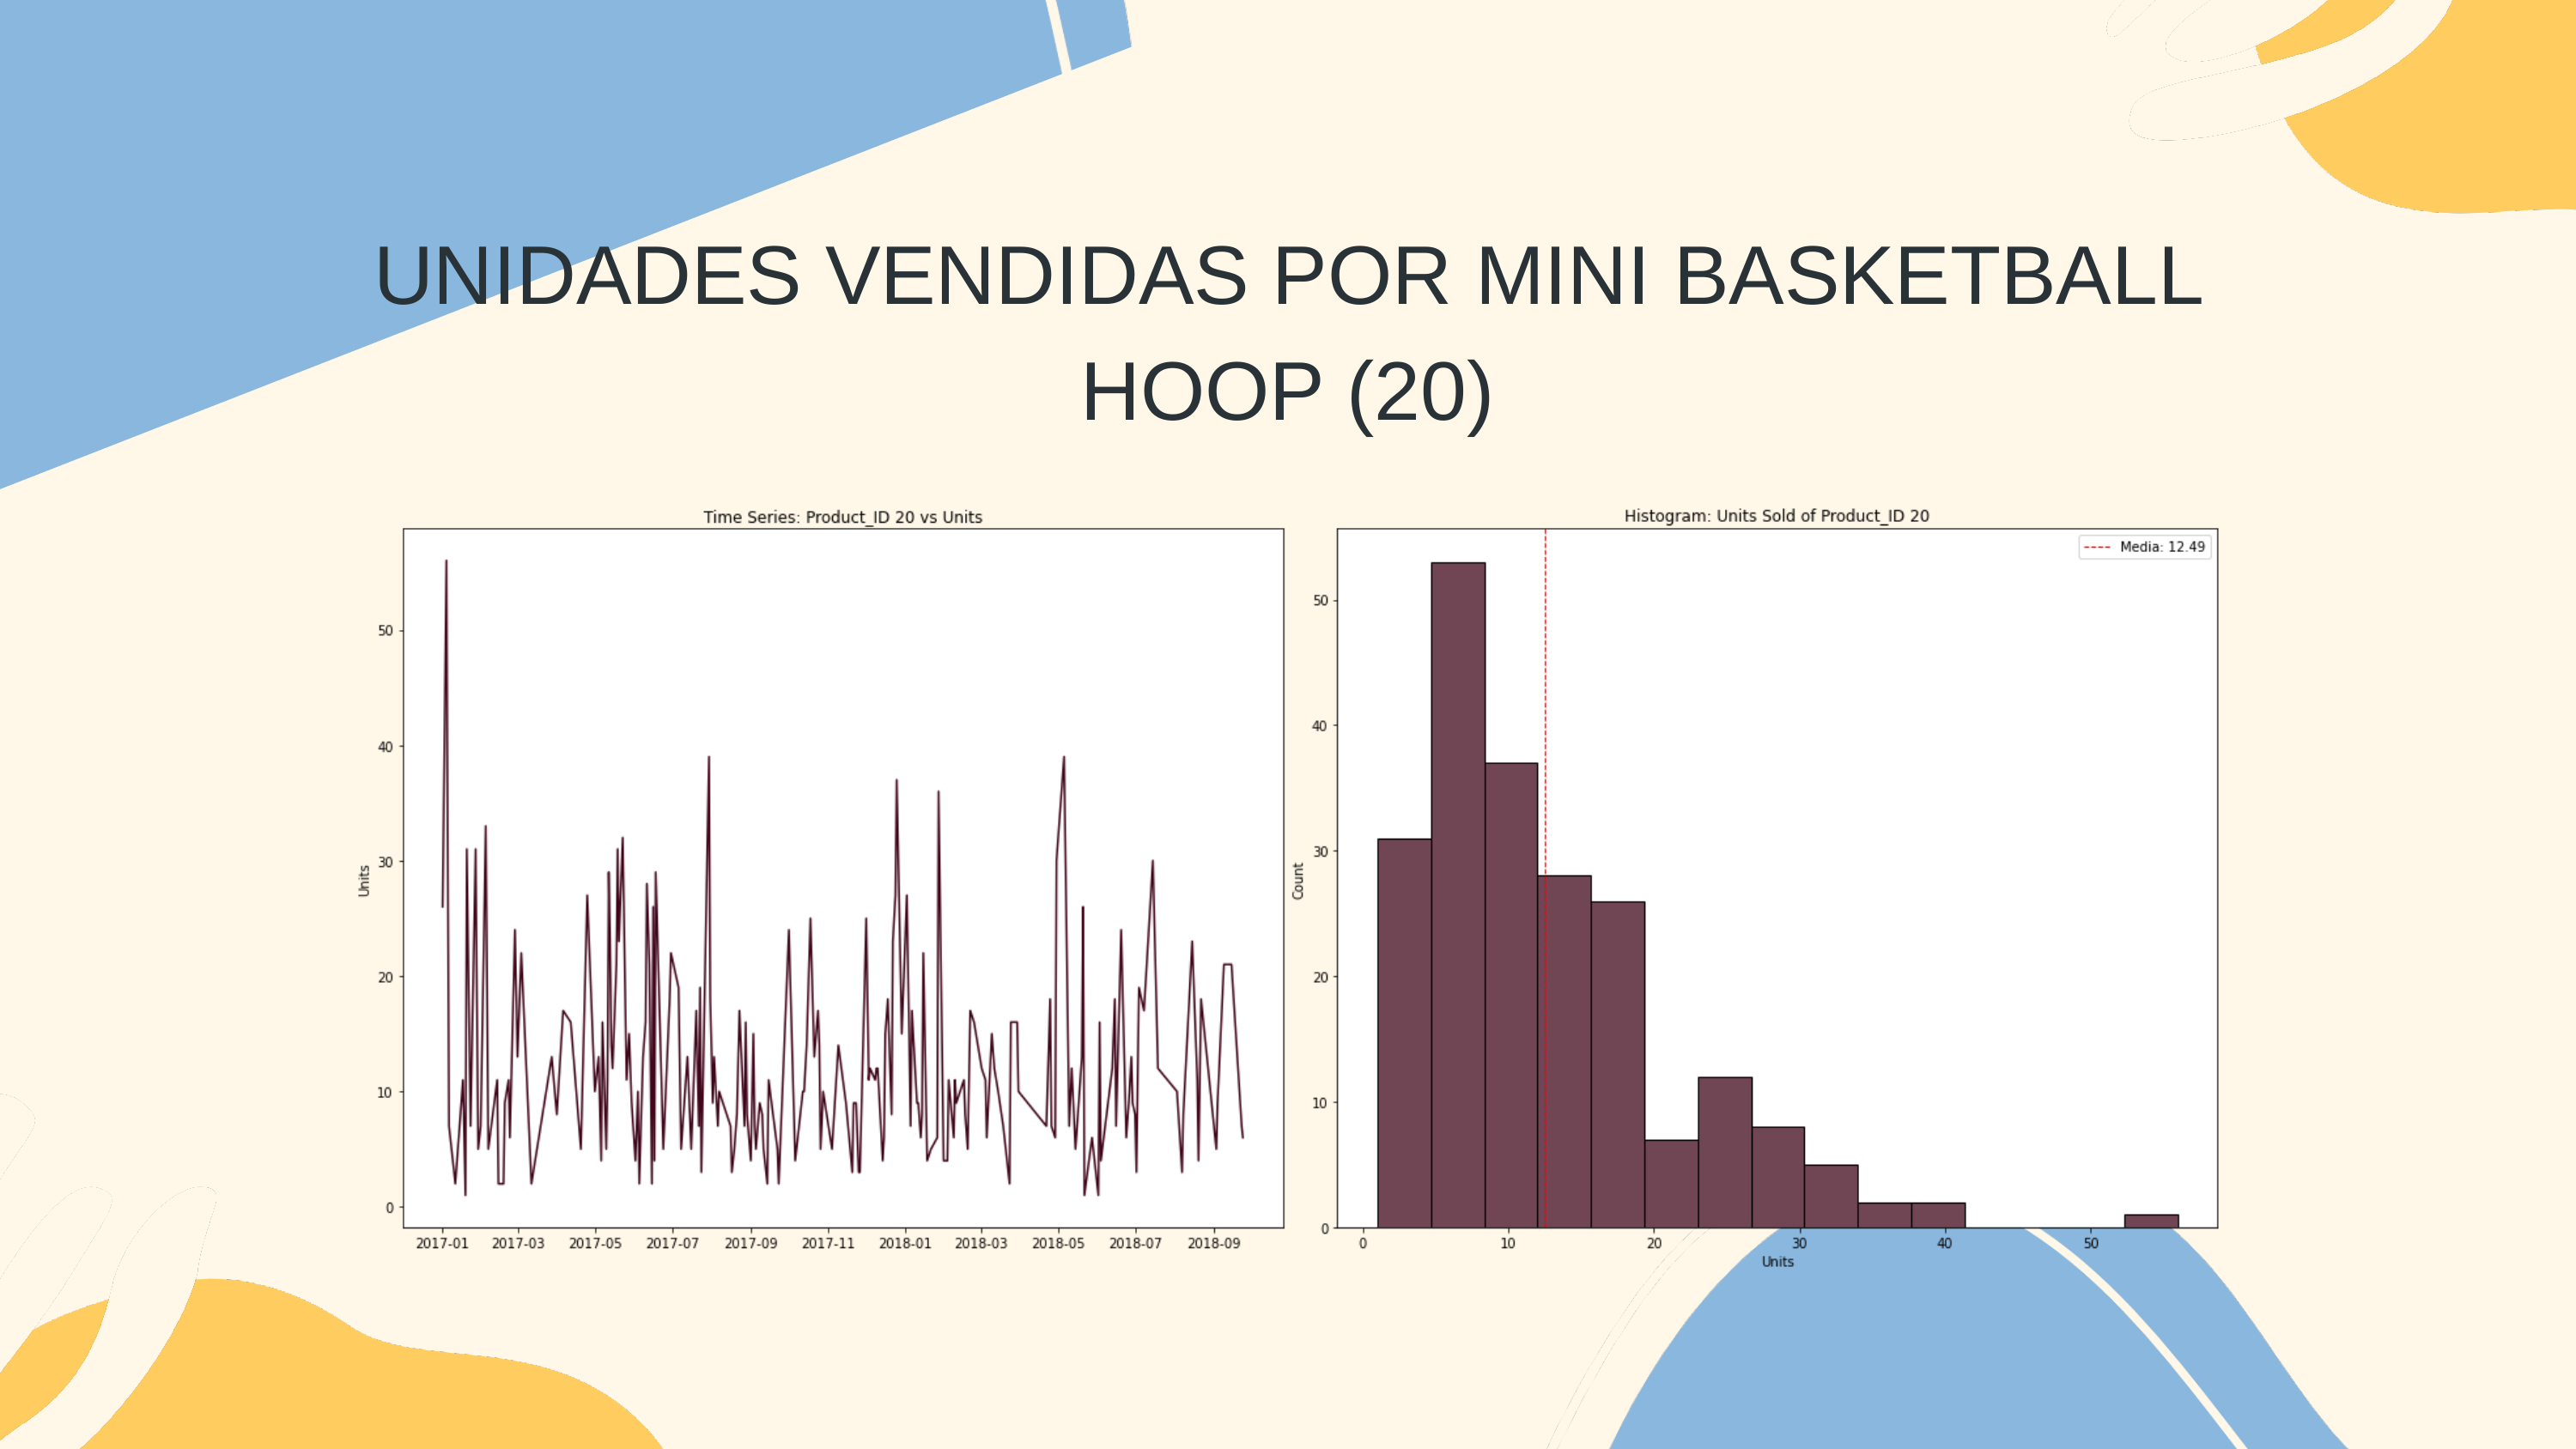

UNIDADES VENDIDAS POR MINI BASKETBALL HOOP (20)